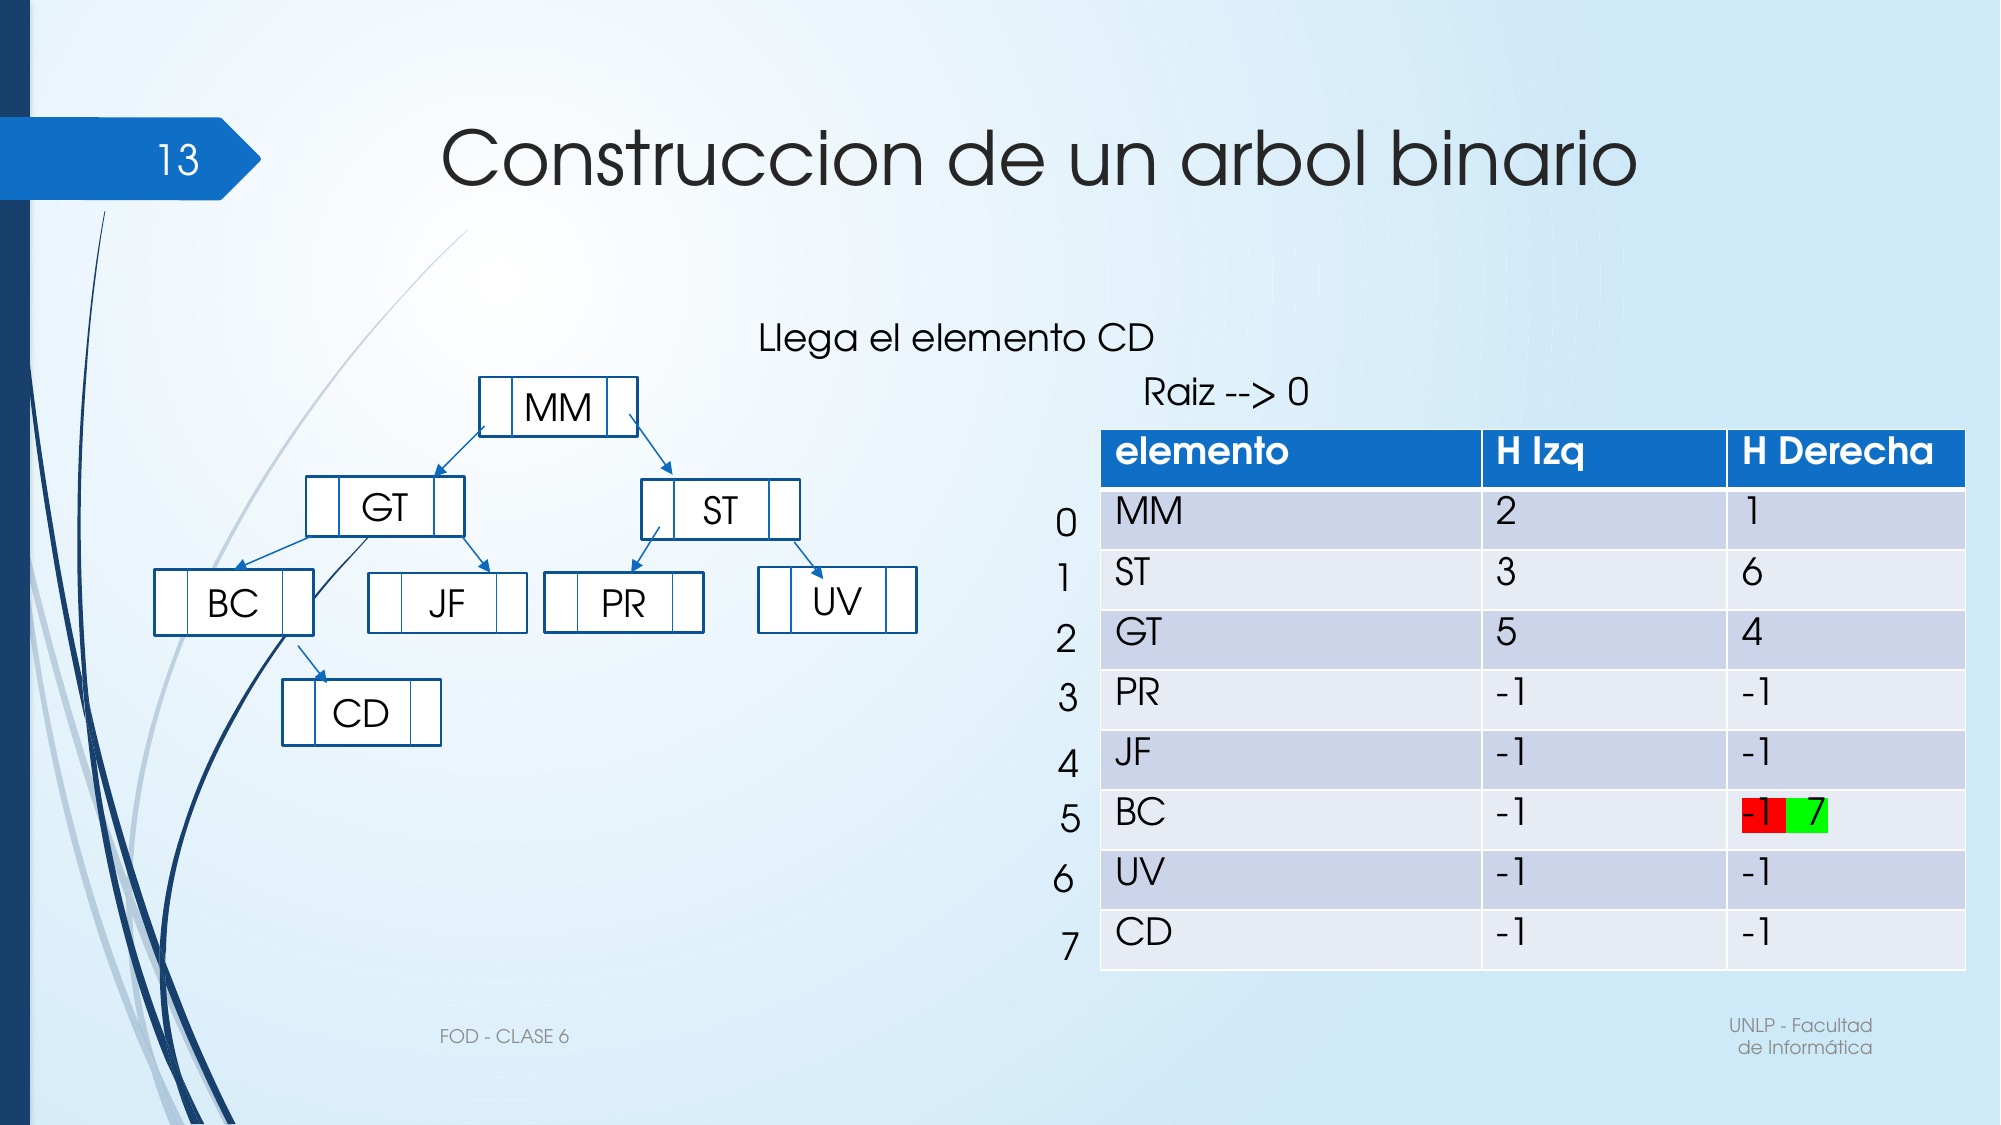

# Construccion de un arbol binario
13
Llega el elemento CD
Raiz --> 0
MM
| elemento | H Izq | H Derecha |
| --- | --- | --- |
| MM | 2 | 1 |
| ST | 3 | 6 |
| GT | 5 | 4 |
| PR | -1 | -1 |
| JF | -1 | -1 |
| BC | -1 | -1 7 |
| UV | -1 | -1 |
| CD | -1 | -1 |
GT
ST
0
1
UV
BC
PR
JF
2
3
CD
4
5
6
7
UNLP - Facultad de Informática
FOD - CLASE 6